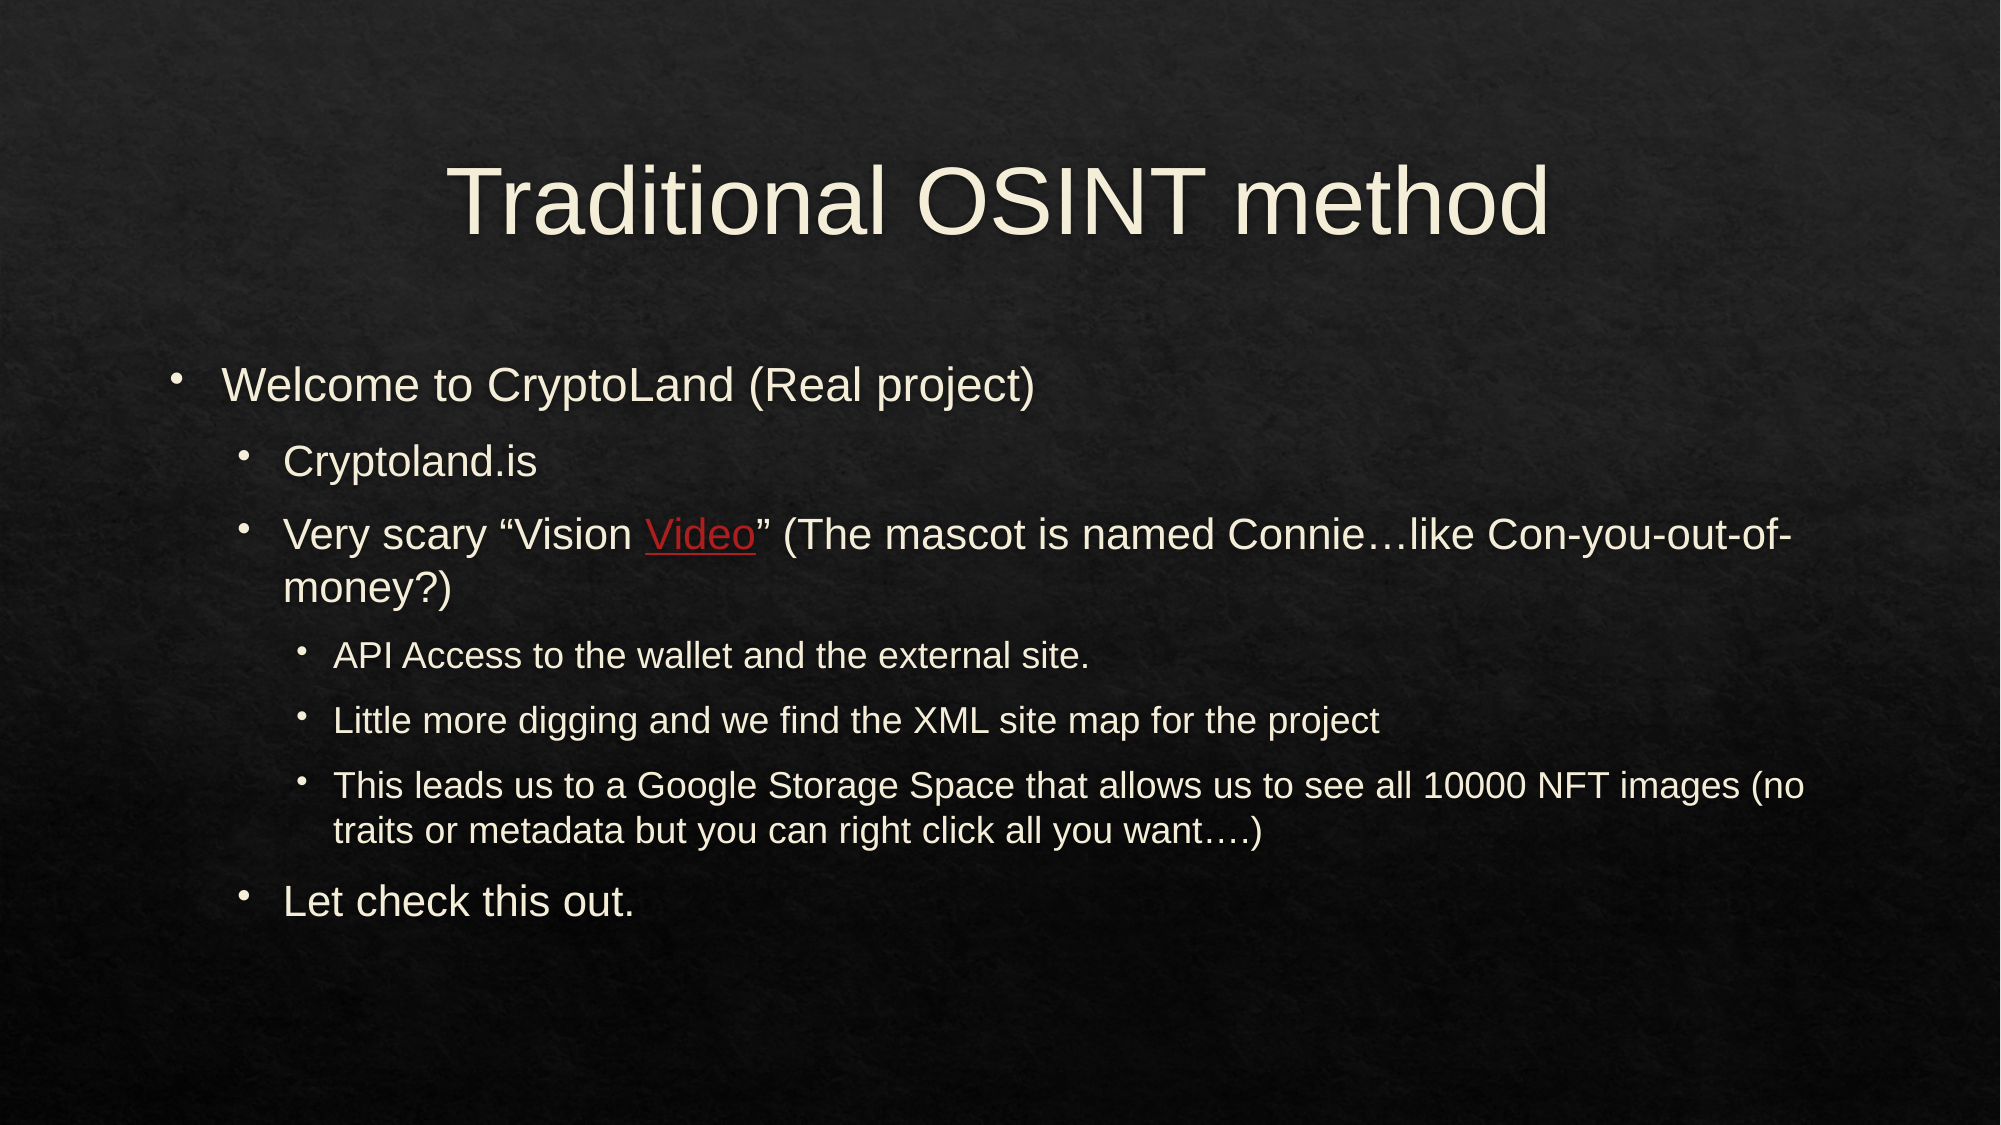

# Traditional OSINT method
Welcome to CryptoLand (Real project)
Cryptoland.is
Very scary “Vision Video” (The mascot is named Connie…like Con-you-out-of-money?)
API Access to the wallet and the external site.
Little more digging and we find the XML site map for the project
This leads us to a Google Storage Space that allows us to see all 10000 NFT images (no traits or metadata but you can right click all you want….)
Let check this out.